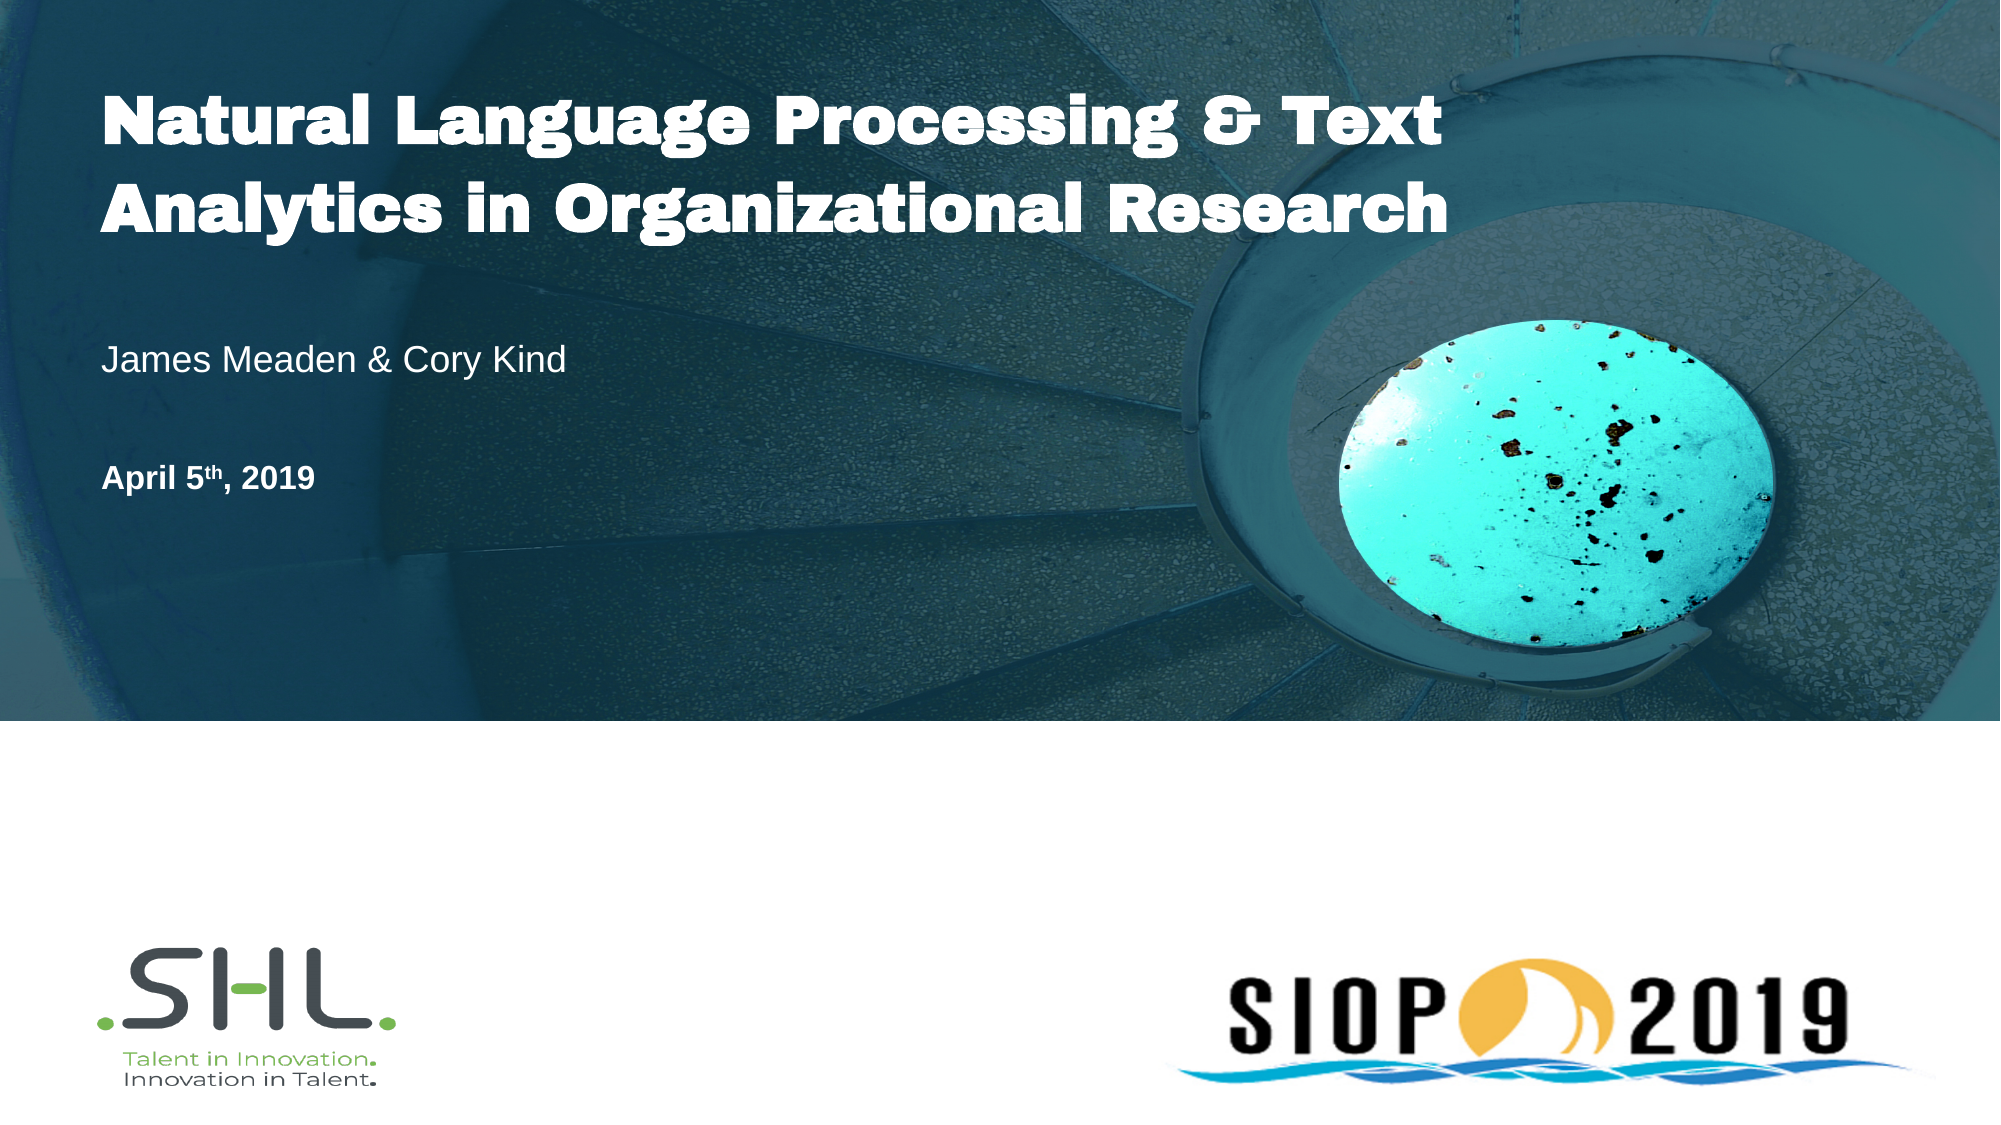

Natural Language Processing & Text Analytics in Organizational Research

James Meaden & Cory Kind
April 5th, 2019